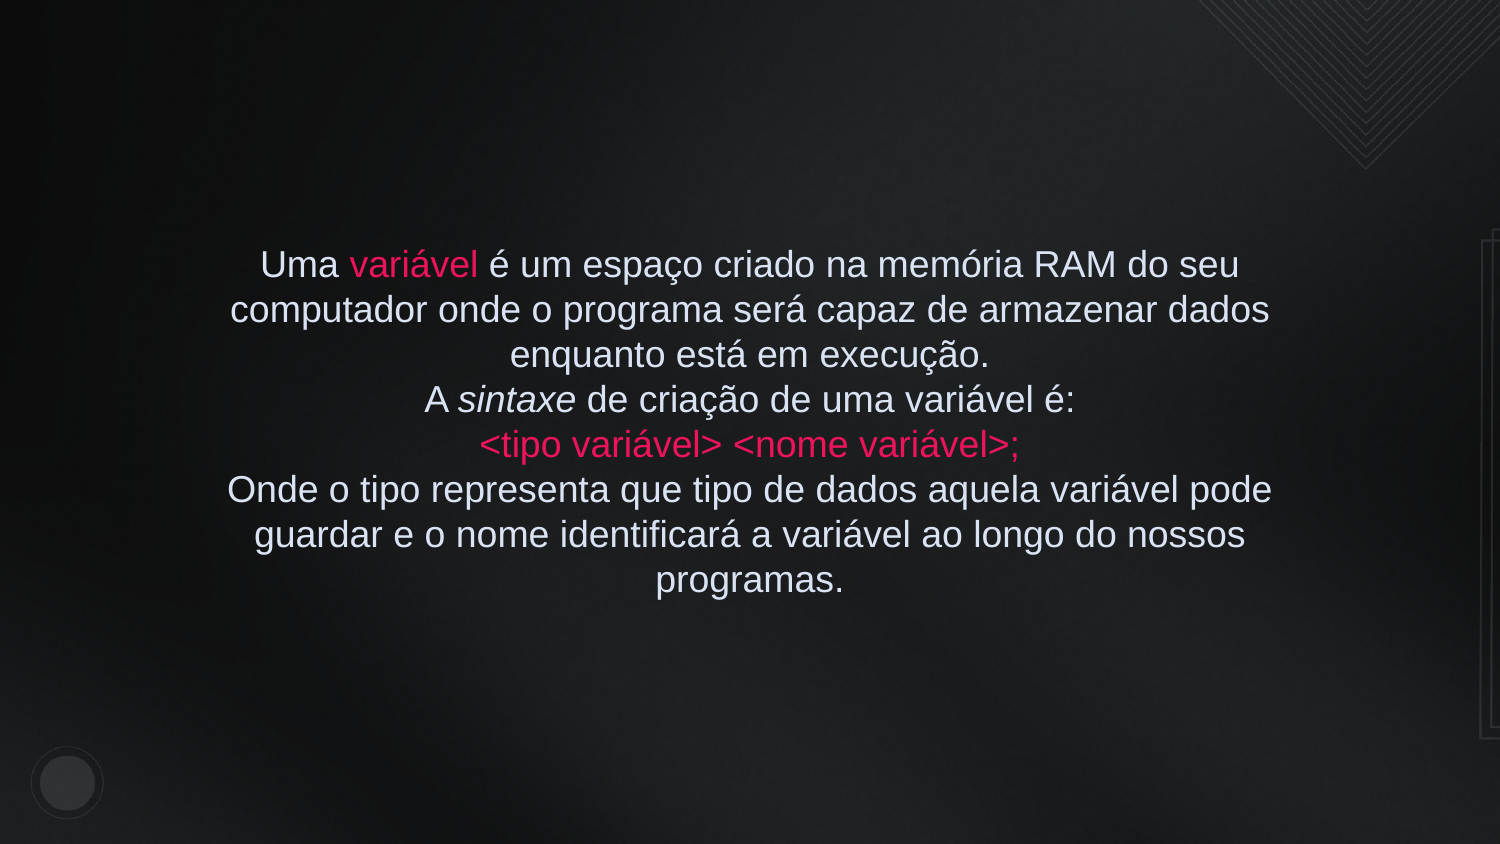

Uma variável é um espaço criado na memória RAM do seu computador onde o programa será capaz de armazenar dados enquanto está em execução.
A sintaxe de criação de uma variável é:
<tipo variável> <nome variável>;
Onde o tipo representa que tipo de dados aquela variável pode guardar e o nome identificará a variável ao longo do nossos programas.